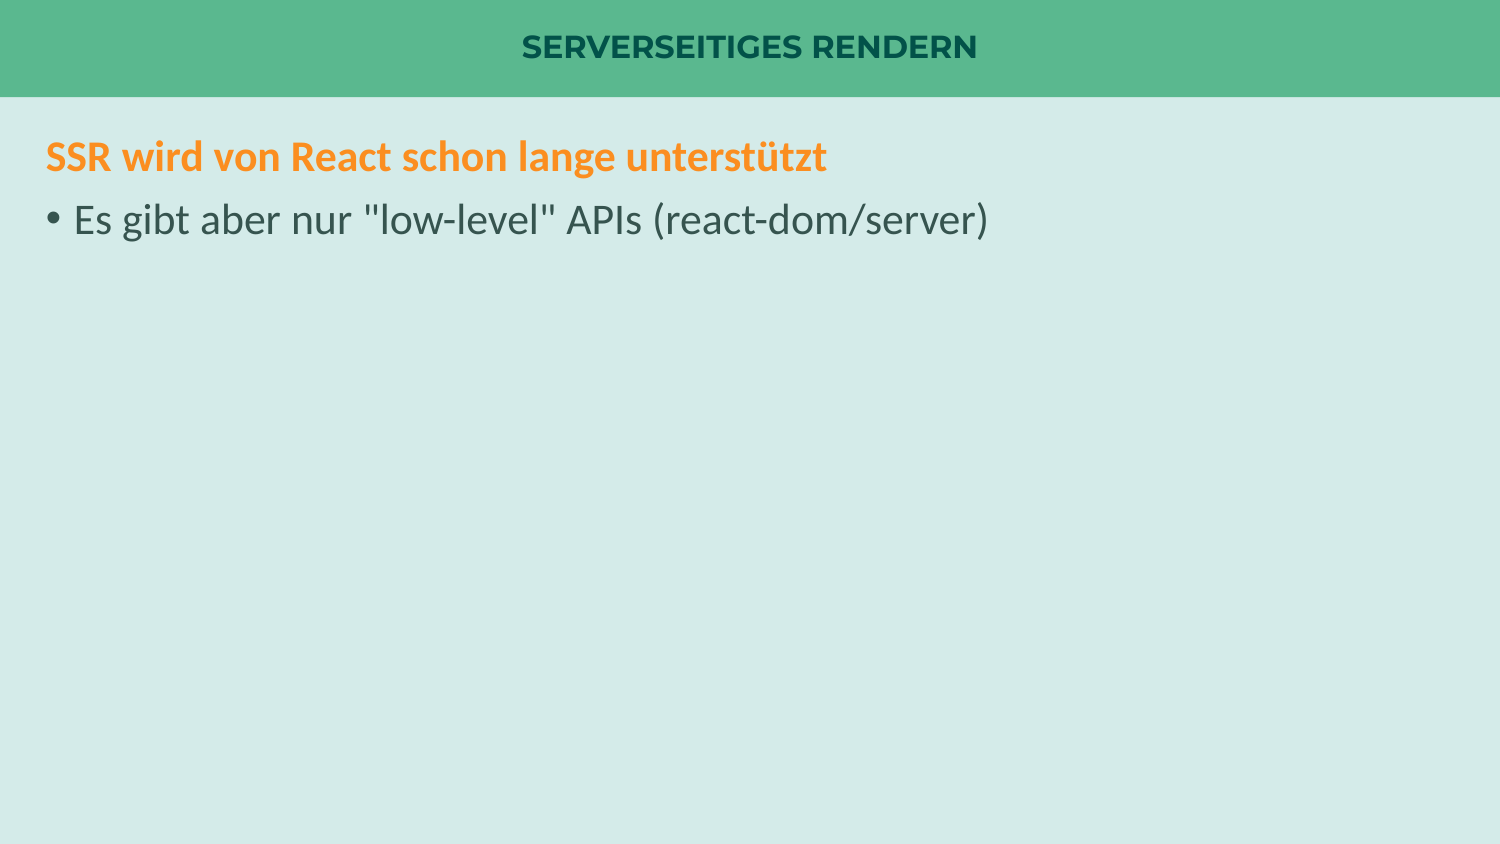

# Serverseitiges rendern
SSR wird von React schon lange unterstützt
Es gibt aber nur "low-level" APIs (react-dom/server)